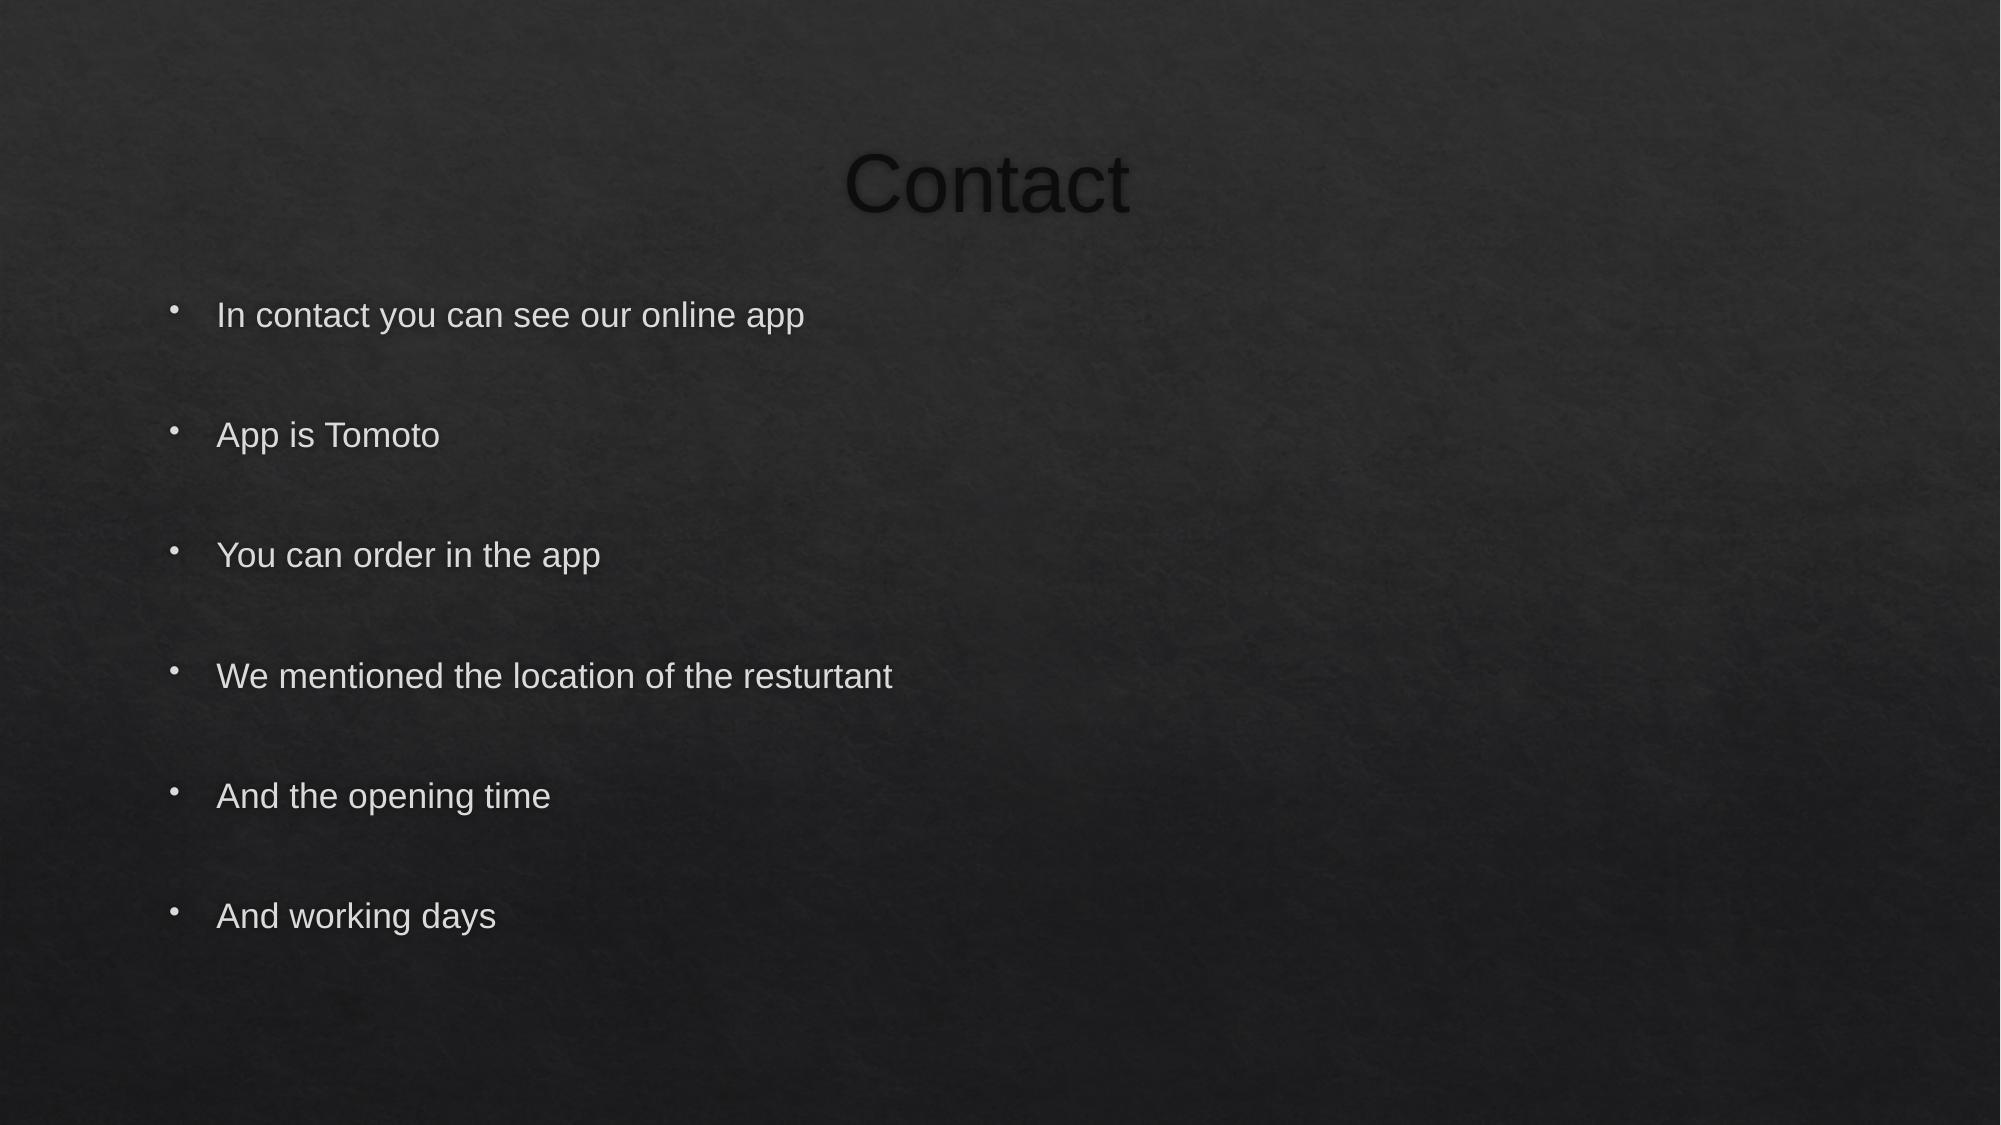

# Contact
In contact you can see our online app

App is Tomoto

You can order in the app

We mentioned the location of the resturtant

And the opening time

And working days